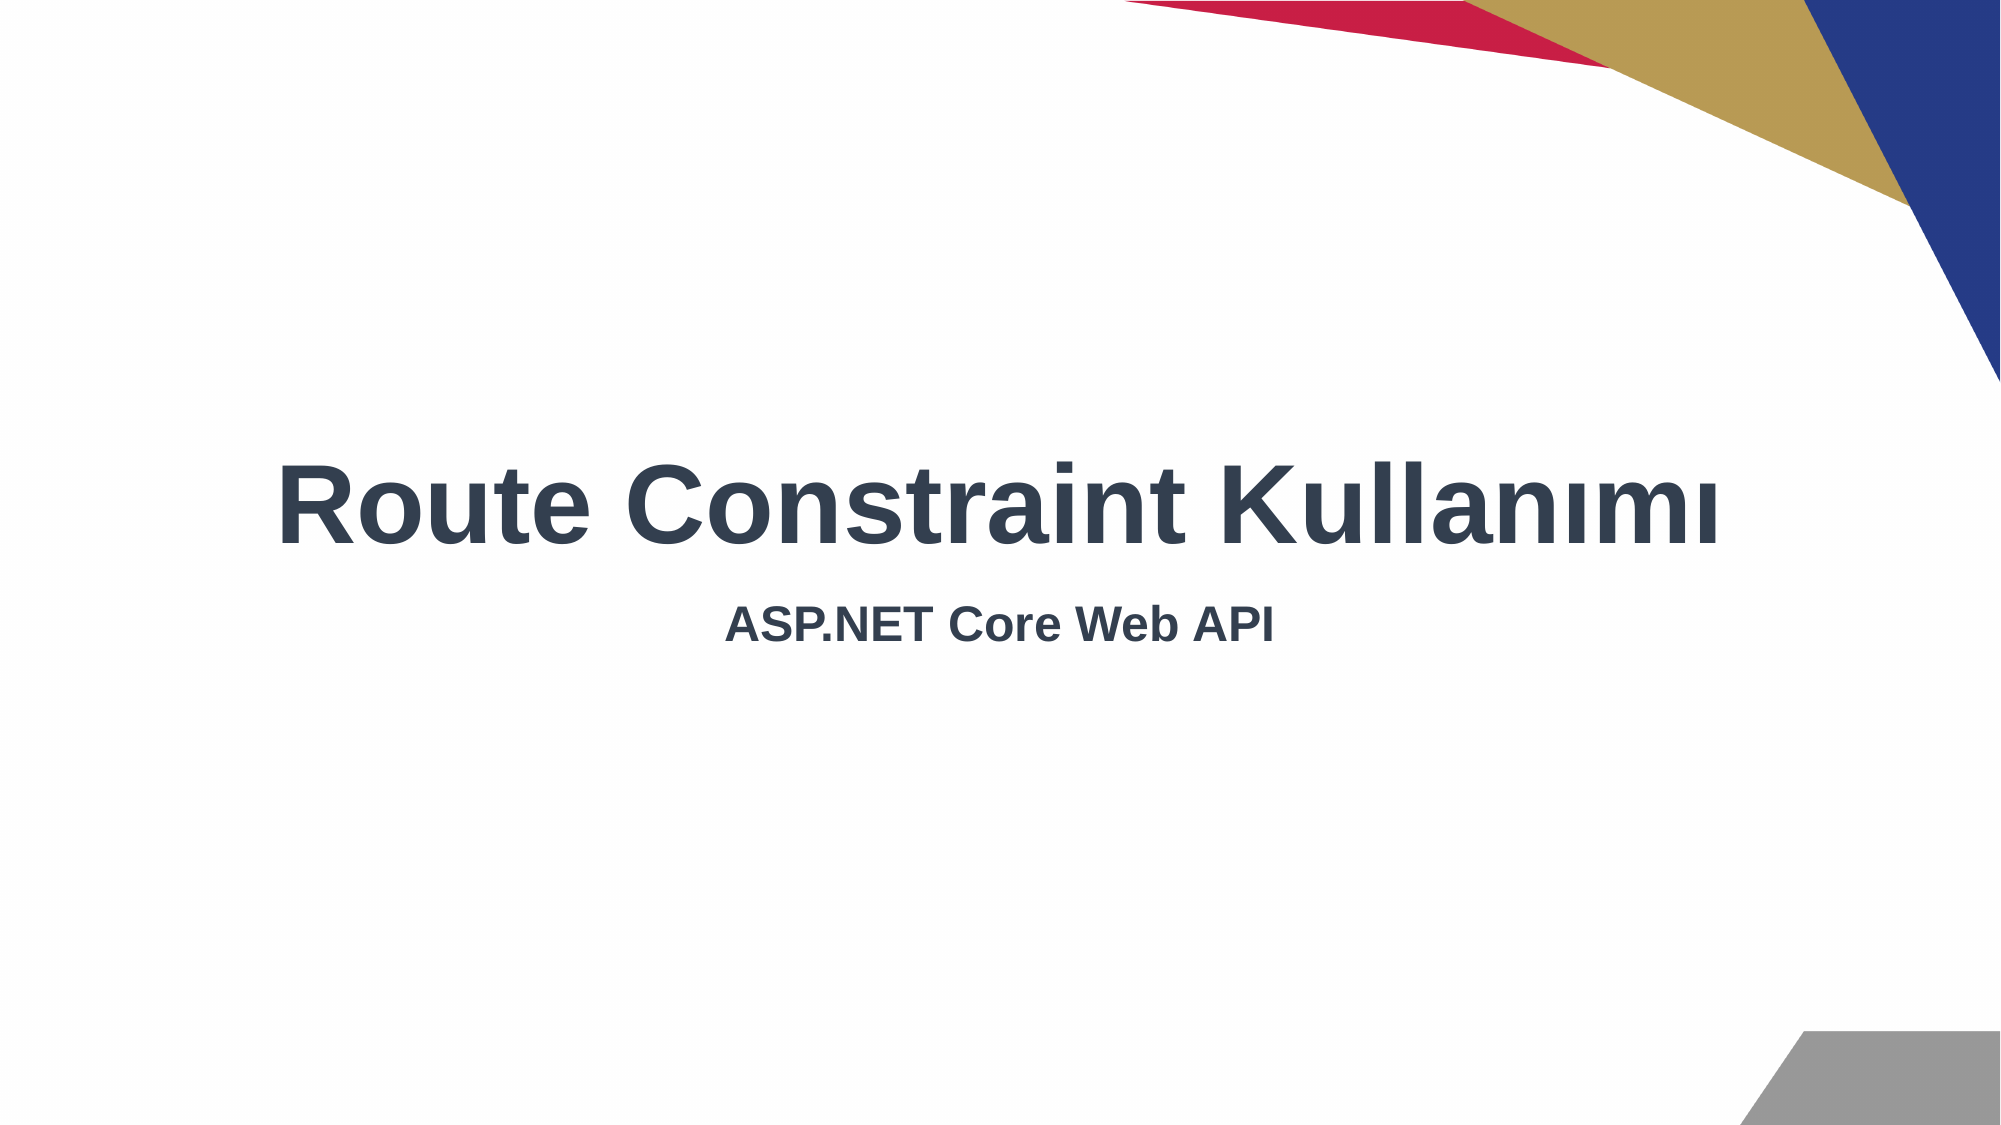

# Route Constraint Kullanımı
ASP.NET Core Web API